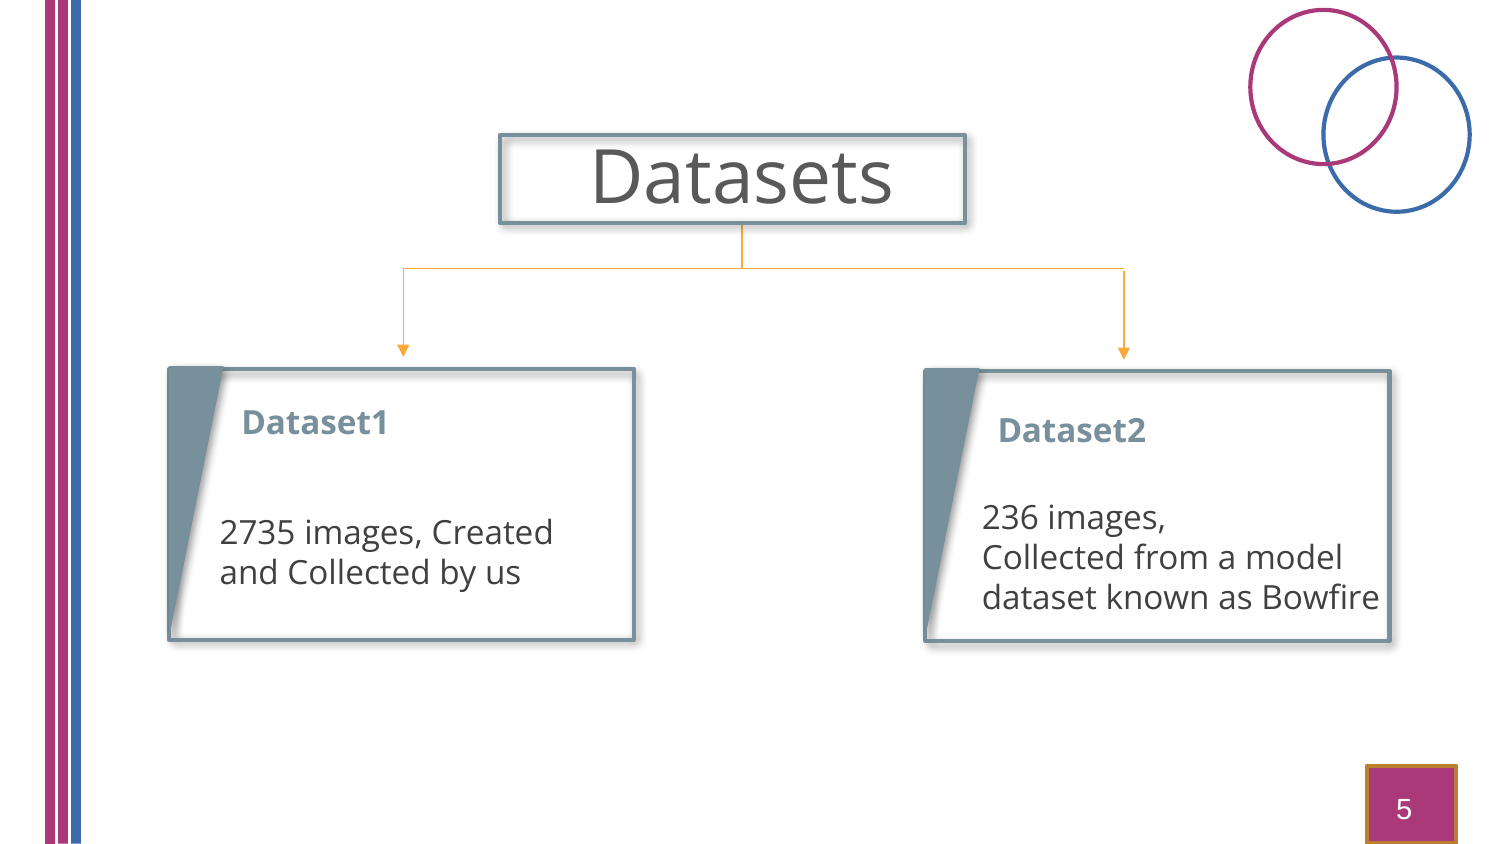

Datasets

Dataset1
2735 images, Created and Collected by us

Dataset2
236 images,
Collected from a model dataset known as Bowfire

5